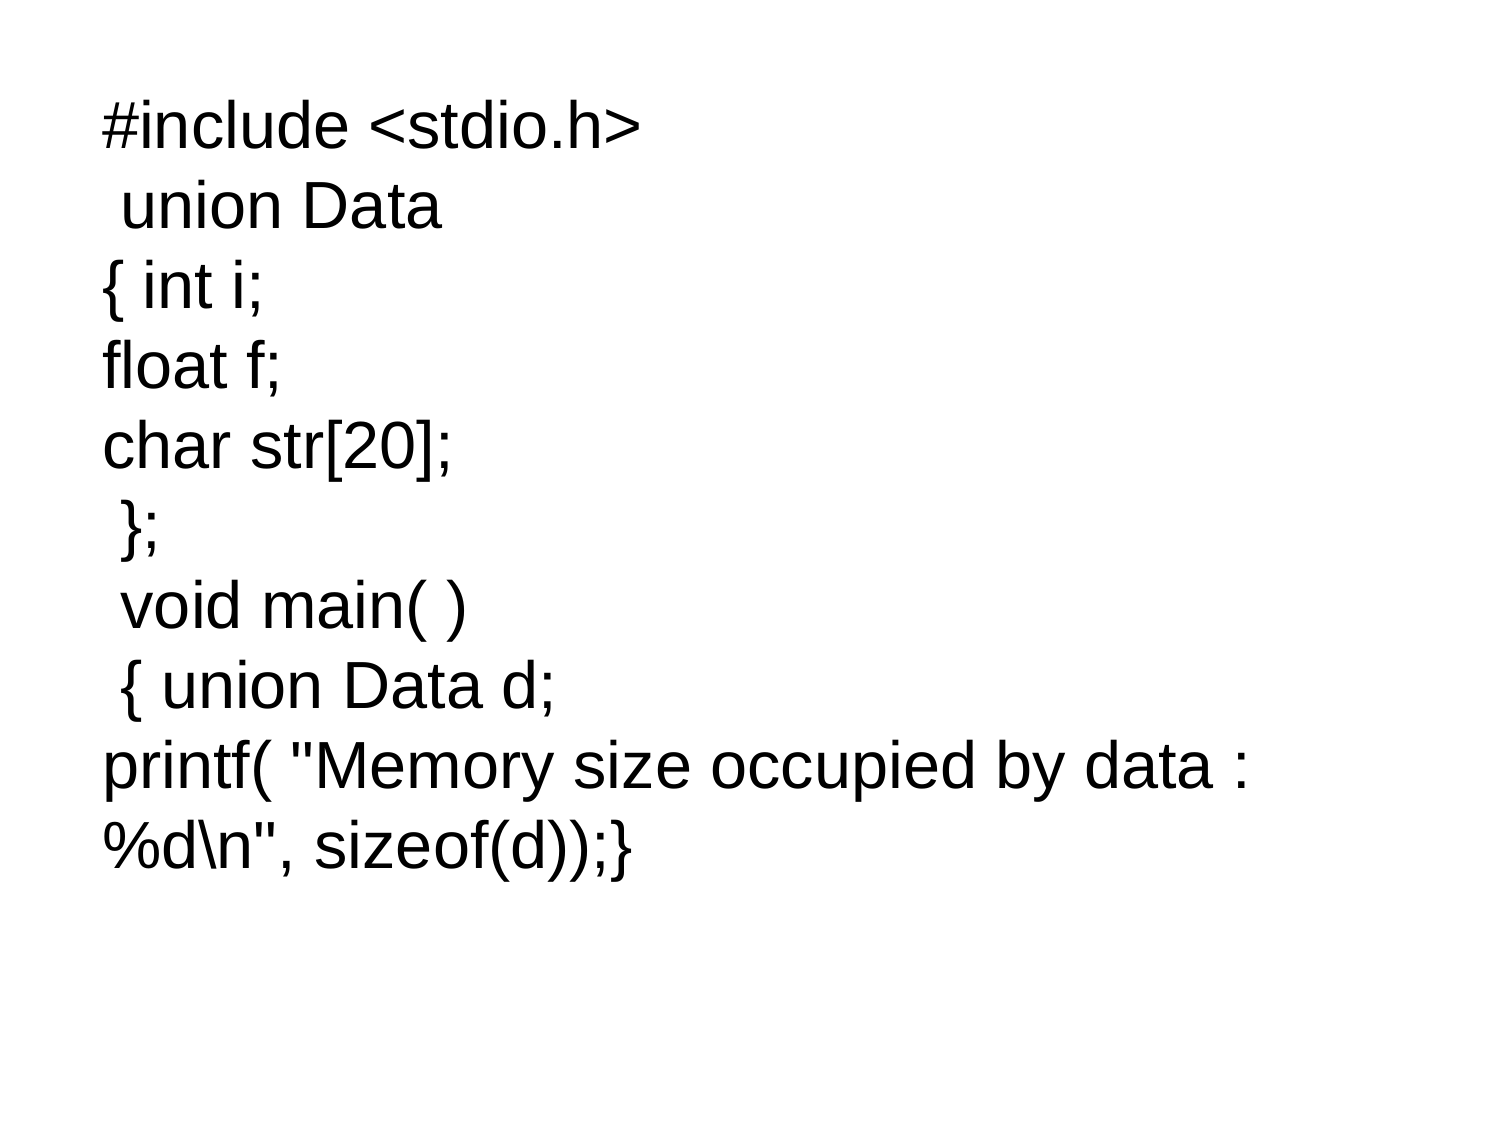

#include <stdio.h>
 union Data
{ int i;
float f;
char str[20];
 };
 void main( )
 { union Data d;
printf( "Memory size occupied by data : %d\n", sizeof(d));}

Memory size occupied by data : 20